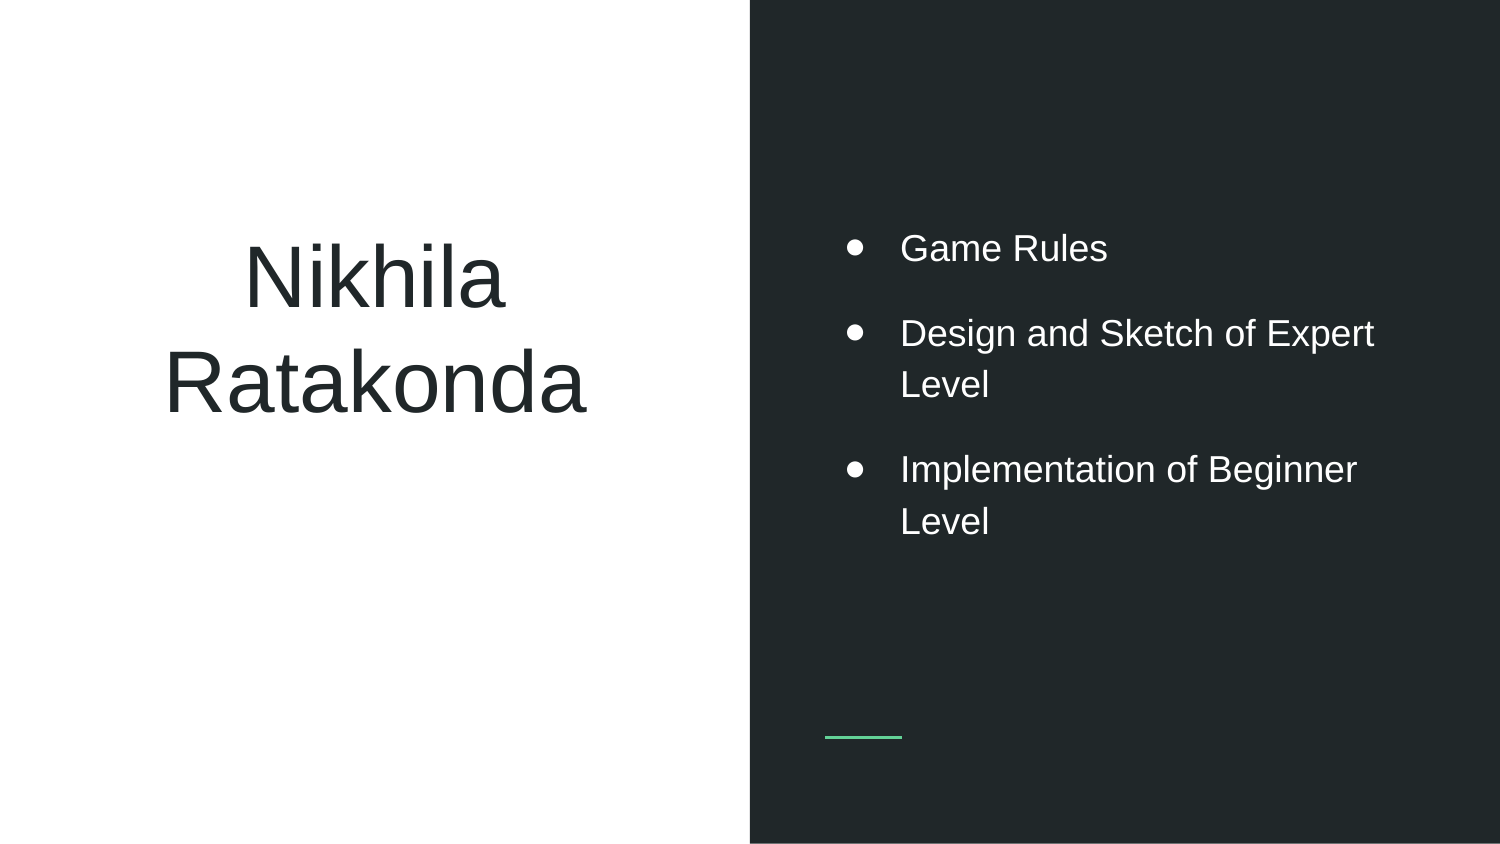

Game Rules
Design and Sketch of Expert Level
Implementation of Beginner Level

# Nikhila Ratakonda